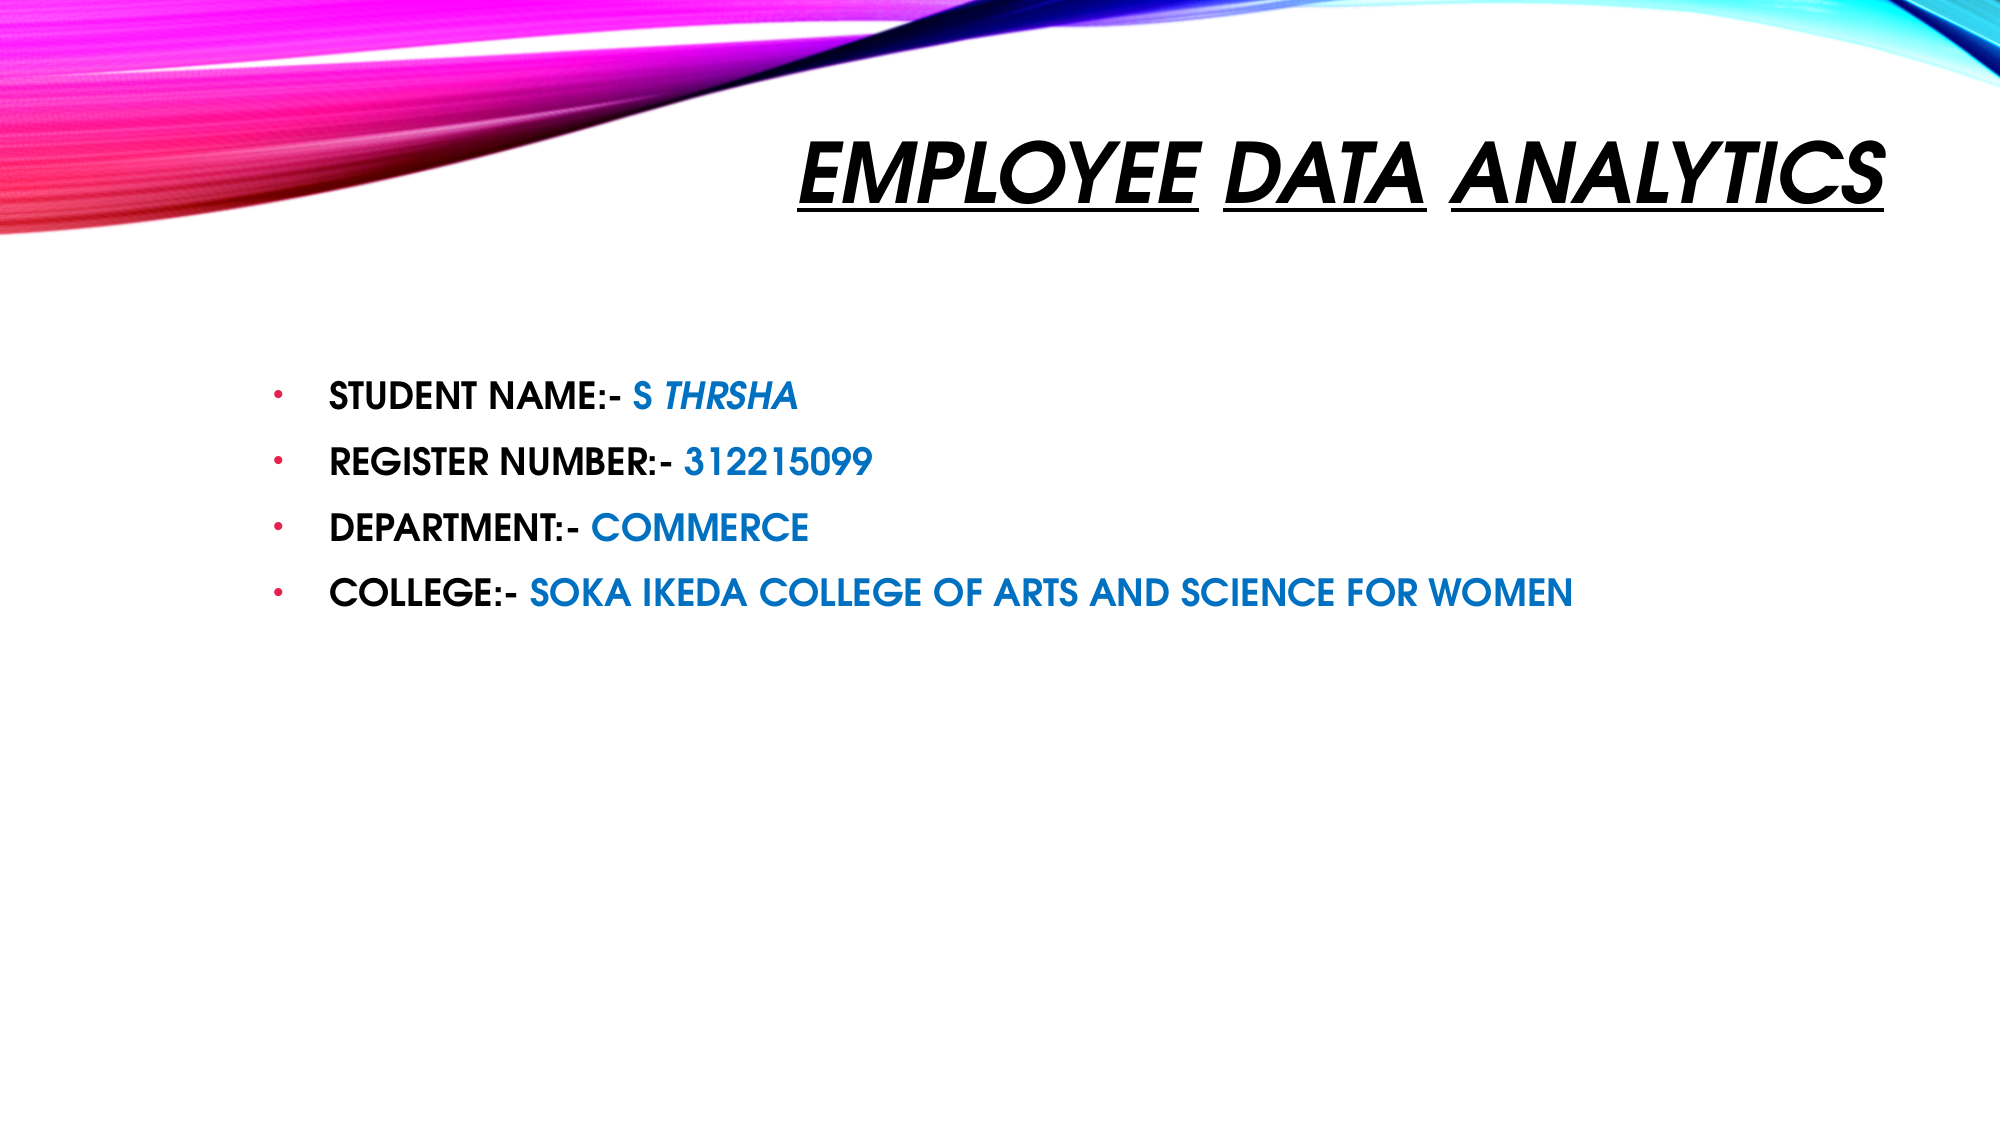

# Employee Data Analytics
STUDENT NAME:- S THRSHA
REGISTER NUMBER:- 312215099
DEPARTMENT:- COMMERCE
COLLEGE:- SOKA IKEDA COLLEGE OF ARTS AND SCIENCE FOR WOMEN